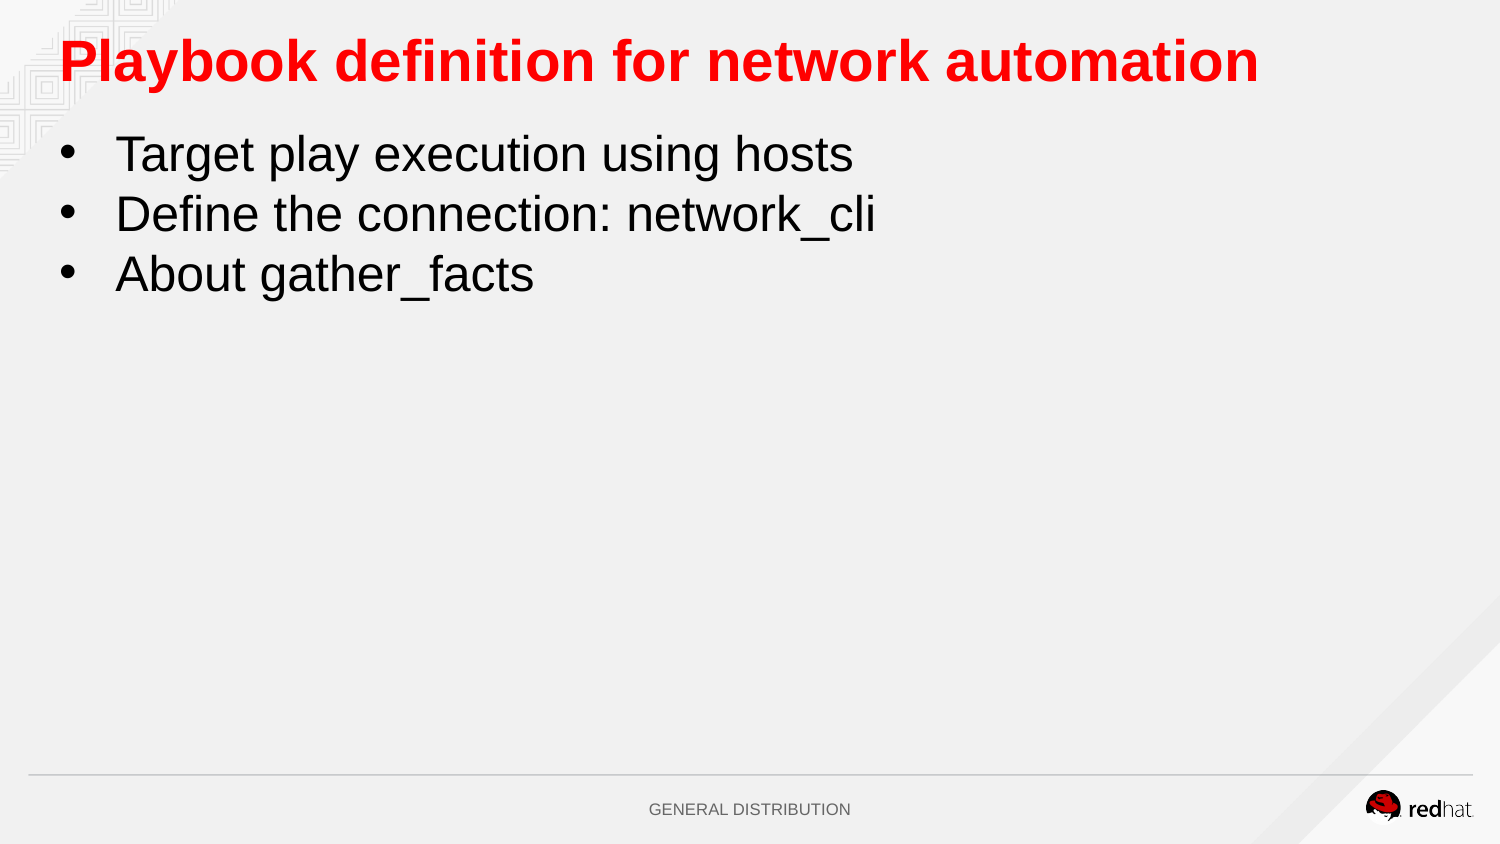

Playbook definition for network automation
Target play execution using hosts
Define the connection: network_cli
About gather_facts